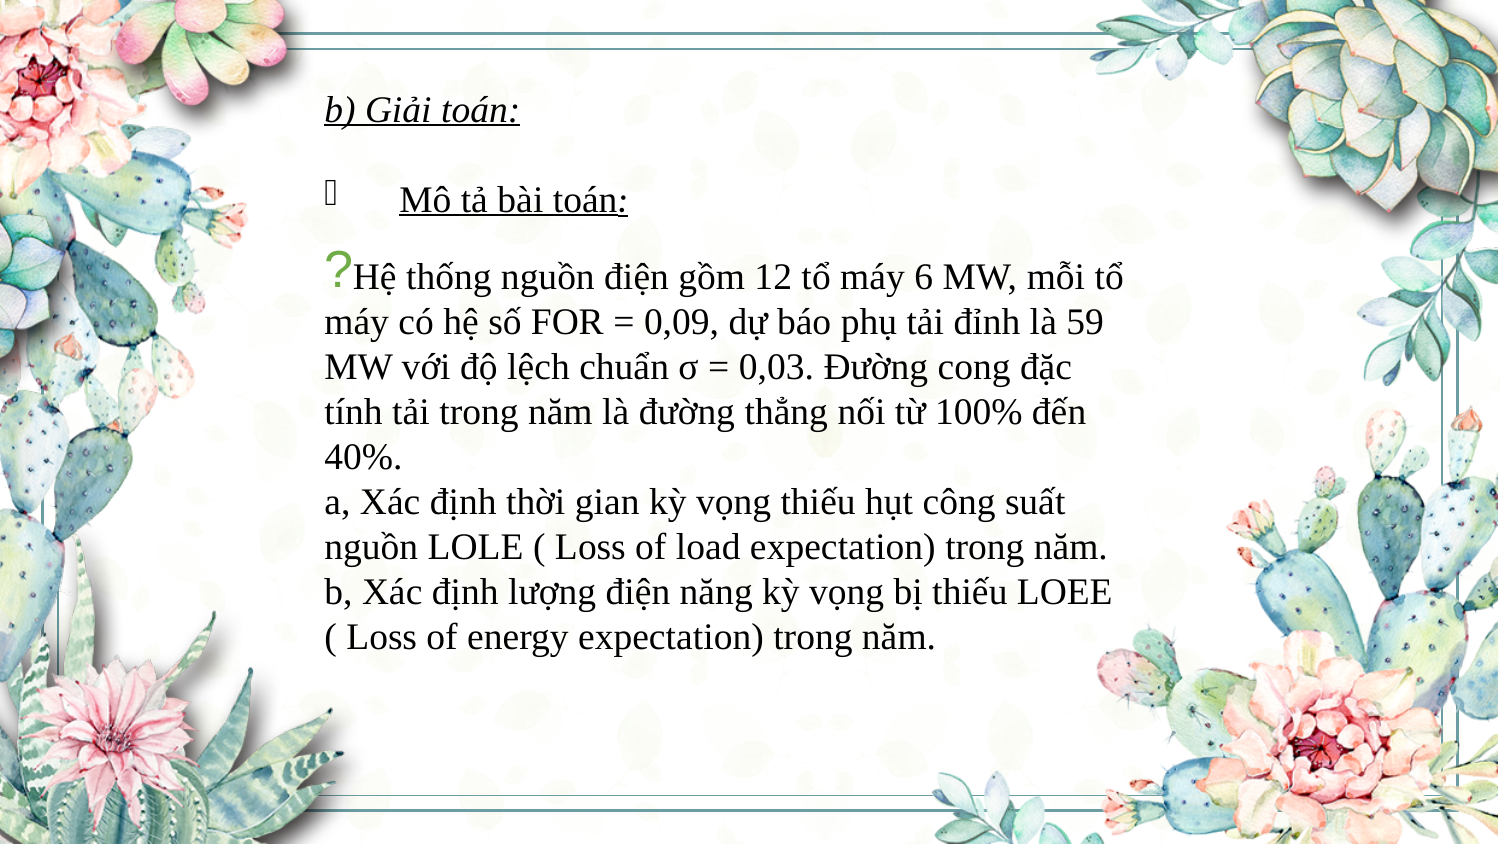

b) Giải toán:

Mô tả bài toán:
?
   Hệ thống nguồn điện gồm 12 tổ máy 6 MW, mỗi tổ máy có hệ số FOR = 0,09, dự báo phụ tải đỉnh là 59 MW với độ lệch chuẩn σ = 0,03. Đường cong đặc tính tải trong năm là đường thẳng nối từ 100% đến 40%.
a, Xác định thời gian kỳ vọng thiếu hụt công suất nguồn LOLE ( Loss of load expectation) trong năm.
b, Xác định lượng điện năng kỳ vọng bị thiếu LOEE ( Loss of energy expectation) trong năm.